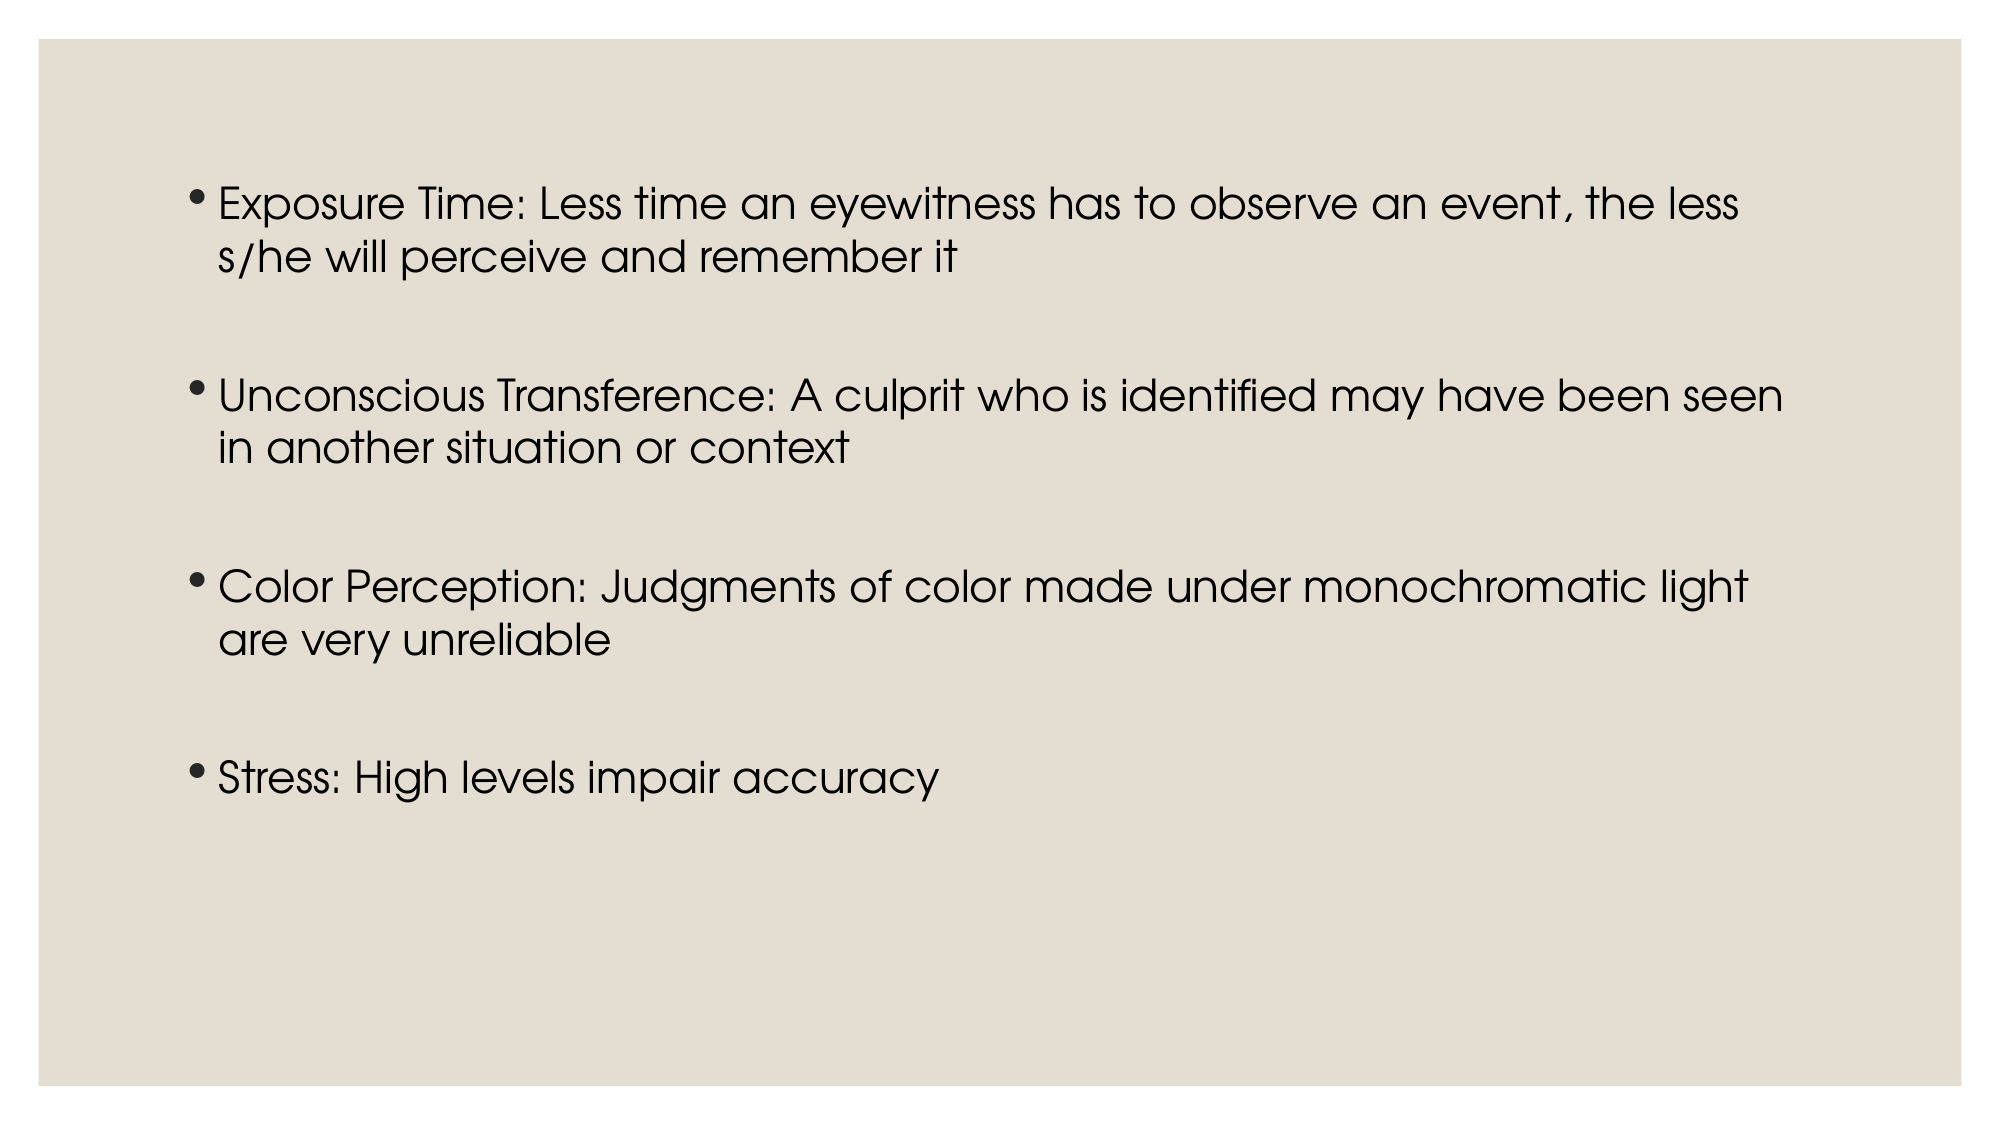

Exposure Time: Less time an eyewitness has to observe an event, the less s/he will perceive and remember it

Unconscious Transference: A culprit who is identified may have been seen in another situation or context

Color Perception: Judgments of color made under monochromatic light are very unreliable

Stress: High levels impair accuracy